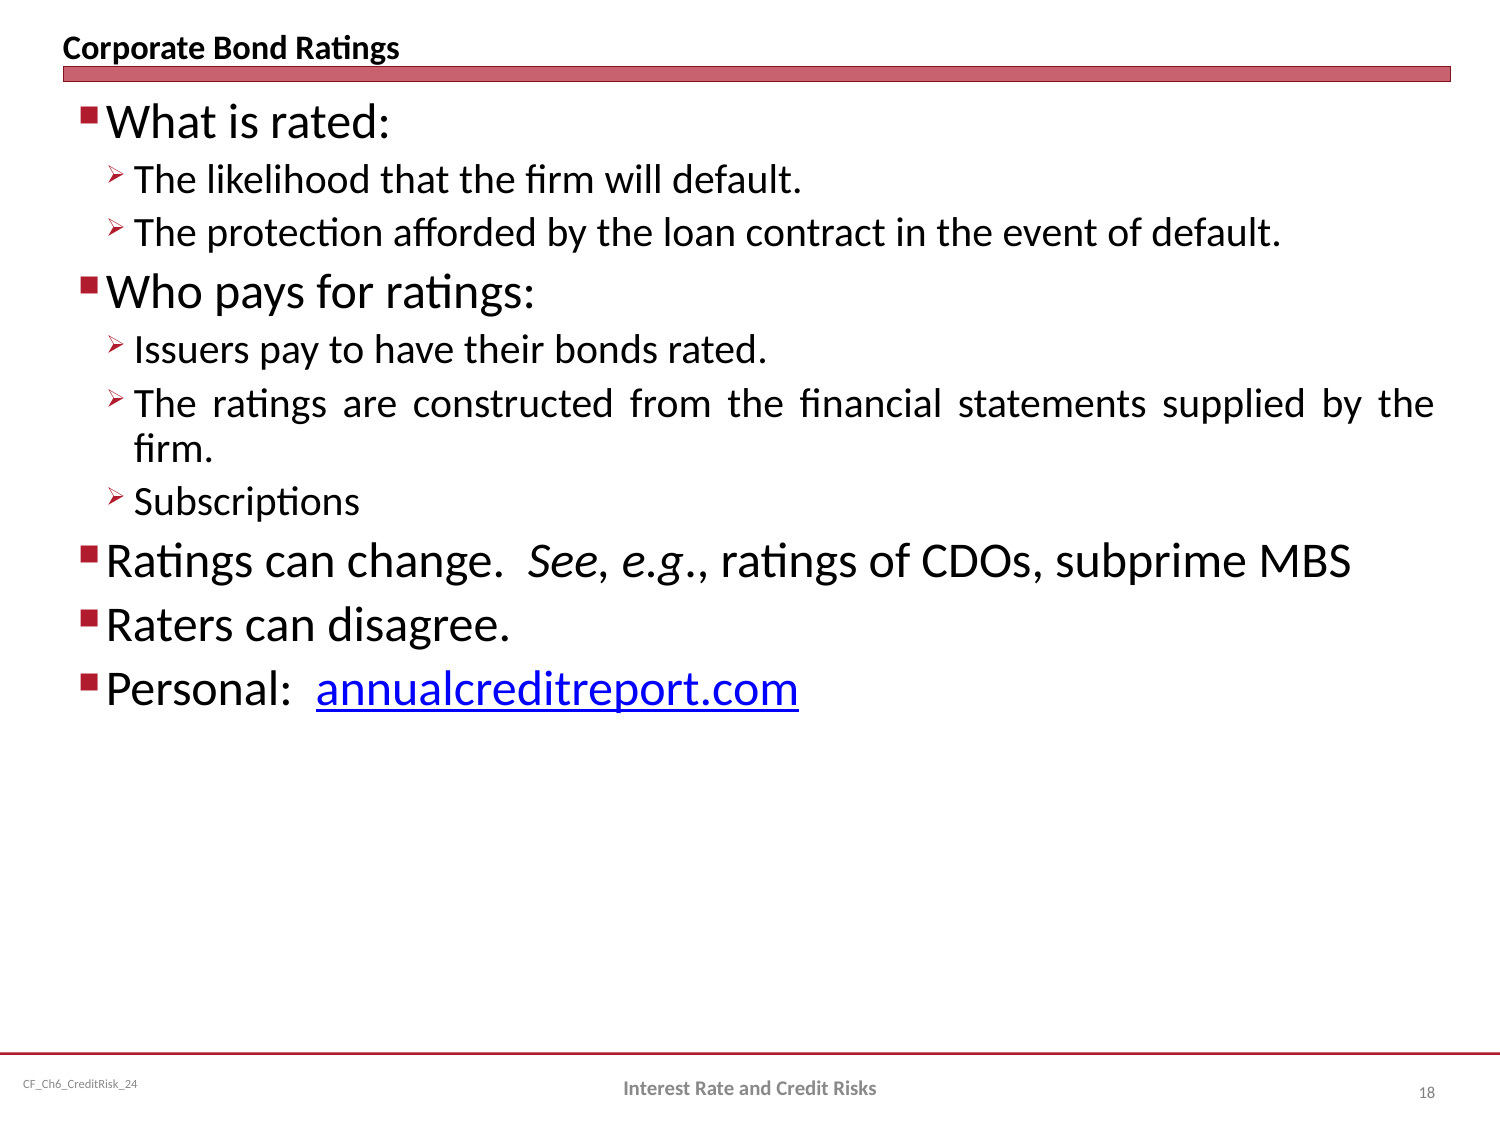

# Corporate Bond Ratings
What is rated:
The likelihood that the firm will default.
The protection afforded by the loan contract in the event of default.
Who pays for ratings:
Issuers pay to have their bonds rated.
The ratings are constructed from the financial statements supplied by the firm.
Subscriptions
Ratings can change.  See, e.g., ratings of CDOs, subprime MBS
Raters can disagree.
Personal:  annualcreditreport.com

Interest Rate and Credit Risks
18